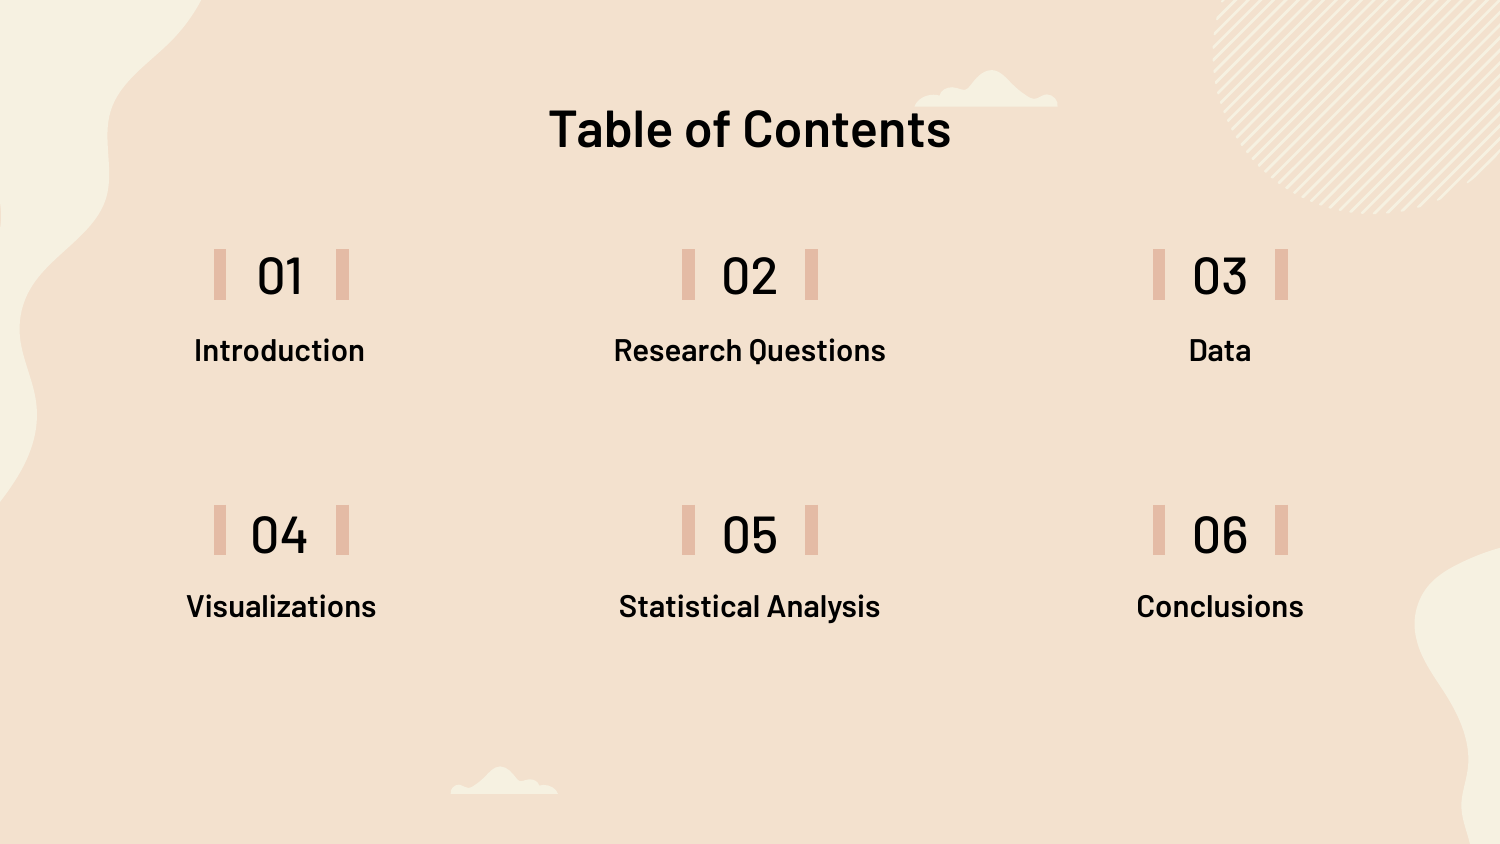

Table of Contents
# 01
02
03
Introduction
Research Questions
Data
04
05
06
Visualizations
Statistical Analysis
Conclusions